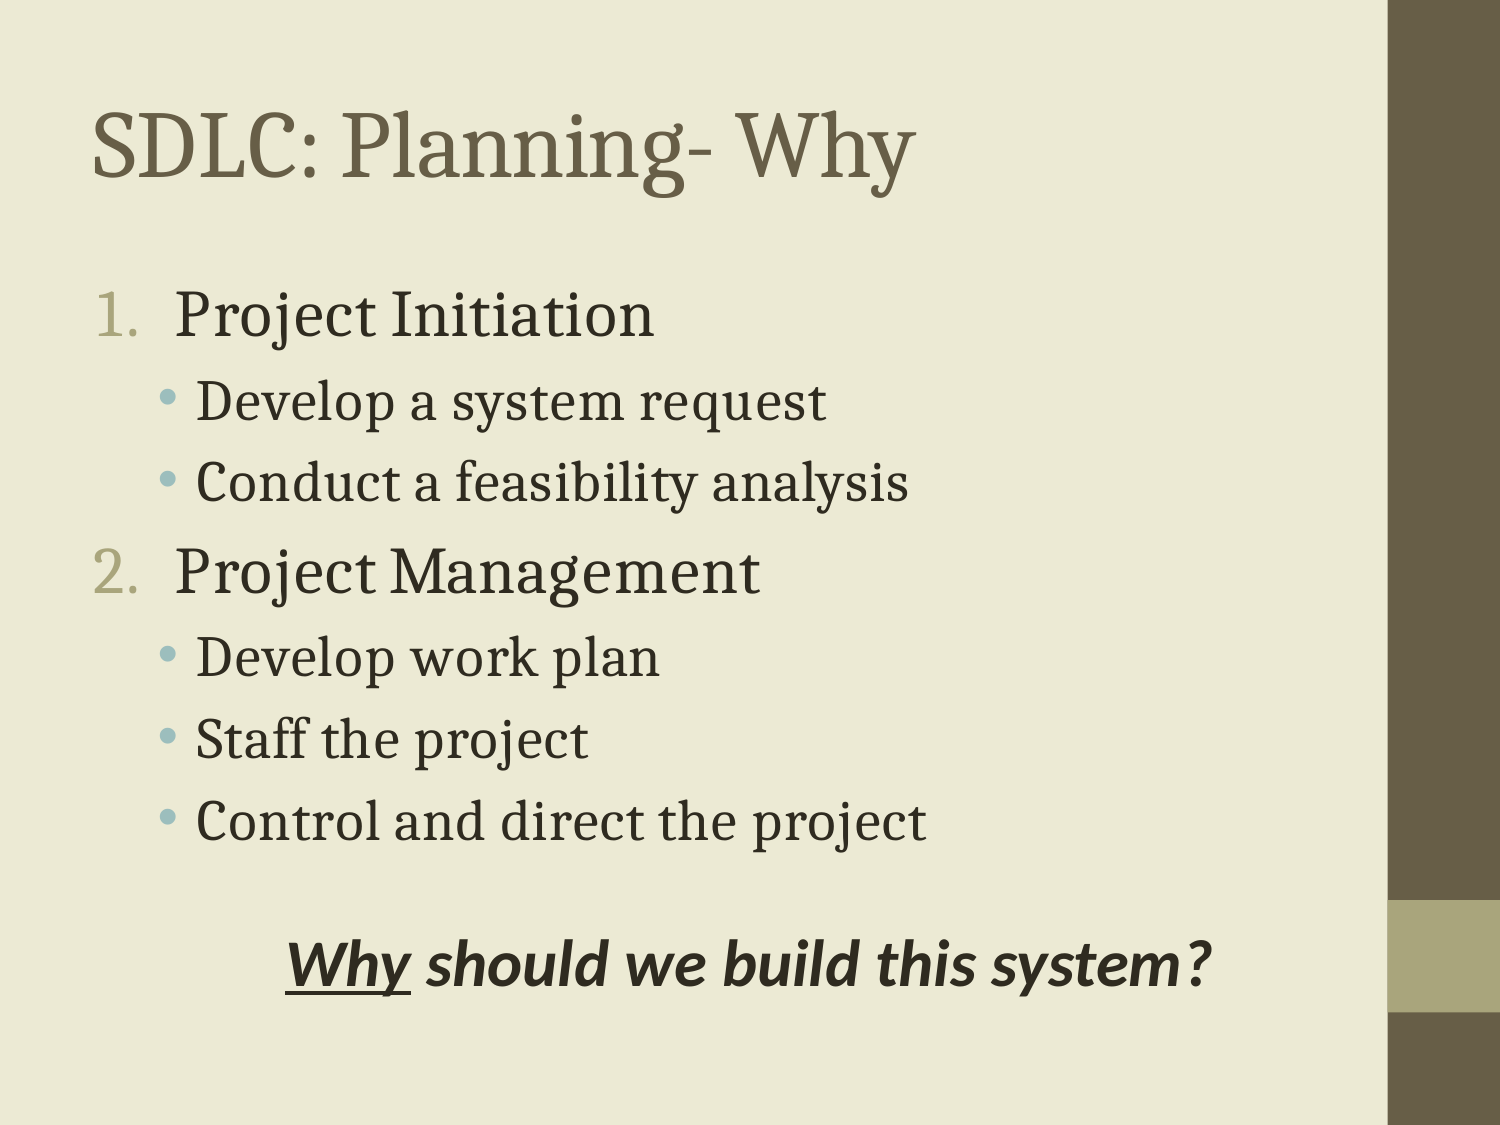

# SDLC: Planning- Why
Project Initiation
Develop a system request
Conduct a feasibility analysis
Project Management
Develop work plan
Staff the project
Control and direct the project
Why should we build this system?